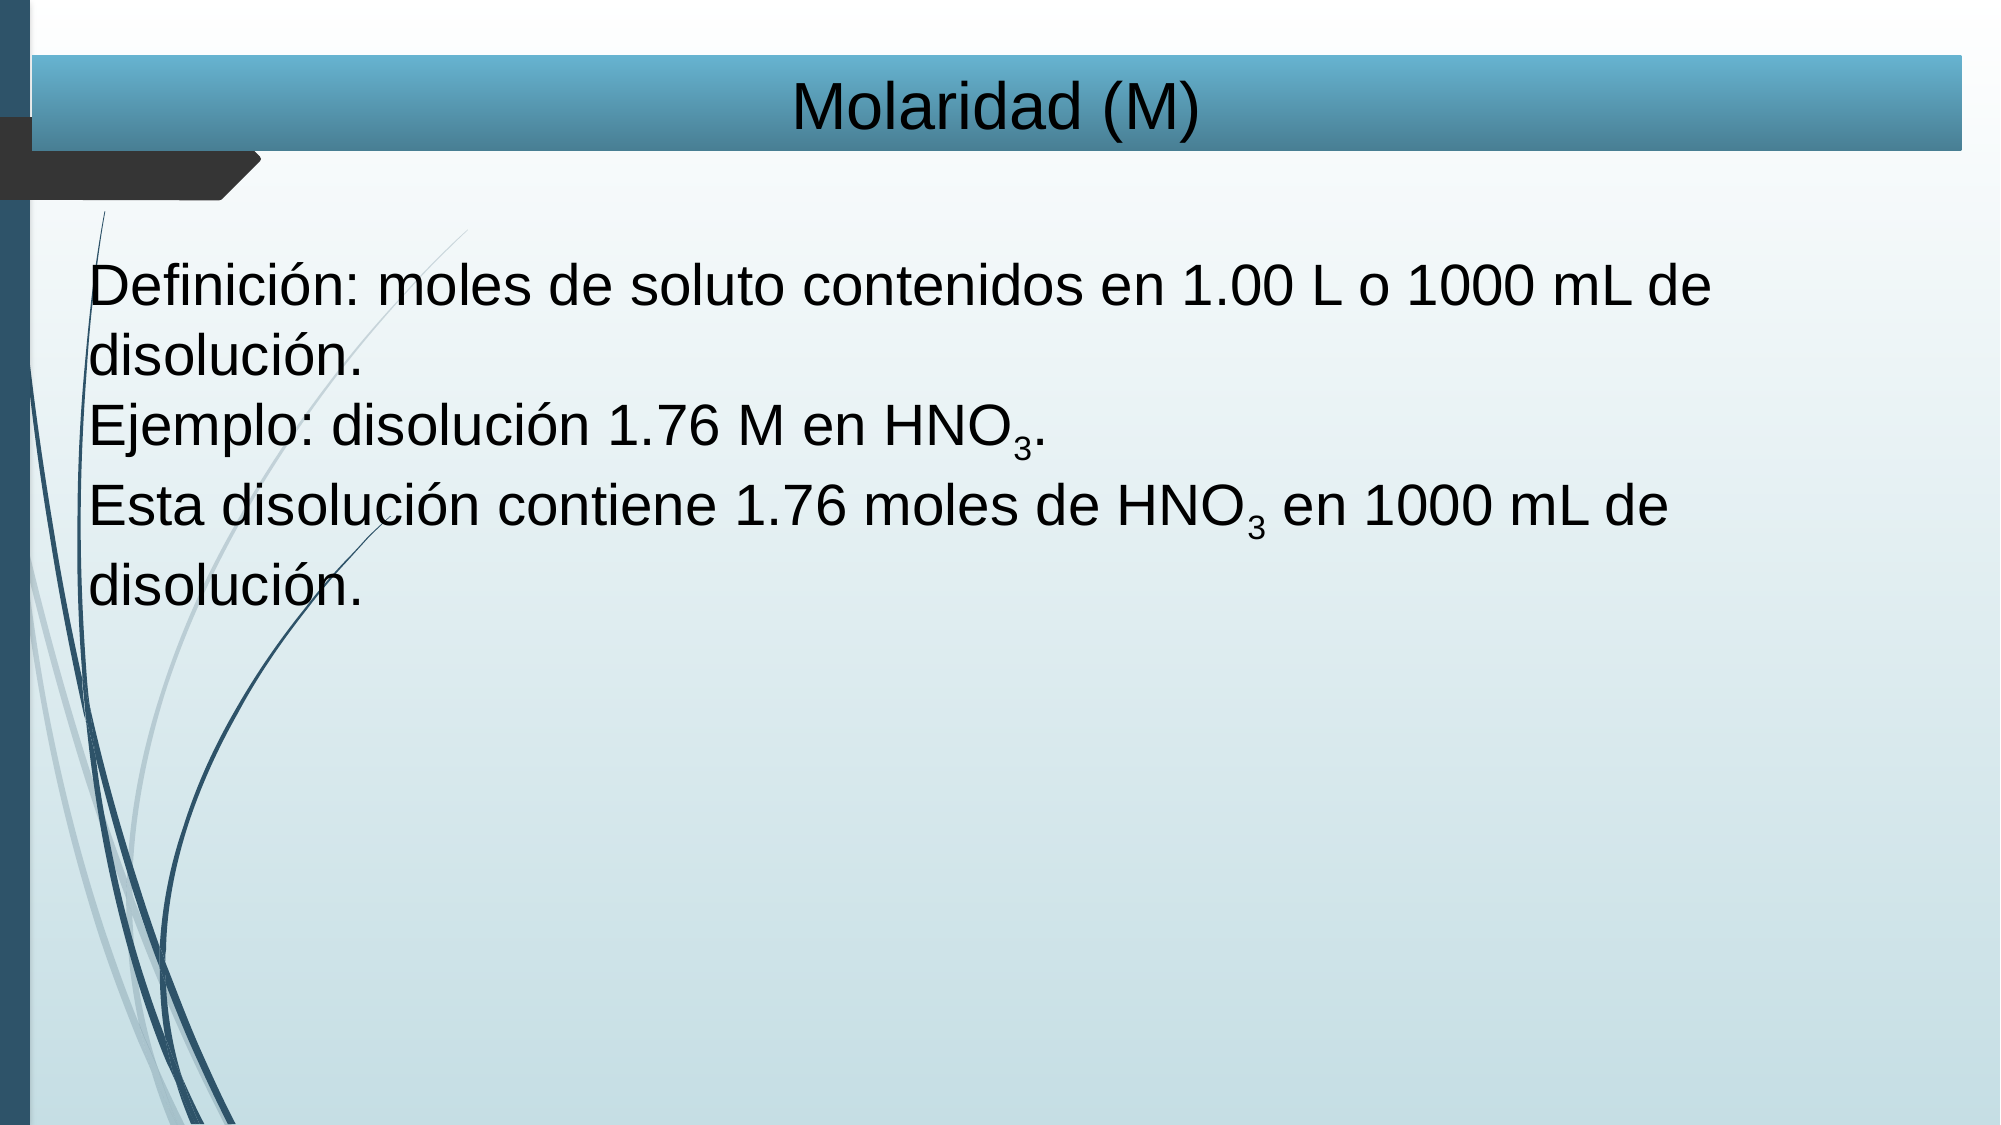

Molaridad (M)
Definición: moles de soluto contenidos en 1.00 L o 1000 mL de disolución.
Ejemplo: disolución 1.76 M en HNO3.
Esta disolución contiene 1.76 moles de HNO3 en 1000 mL de disolución.